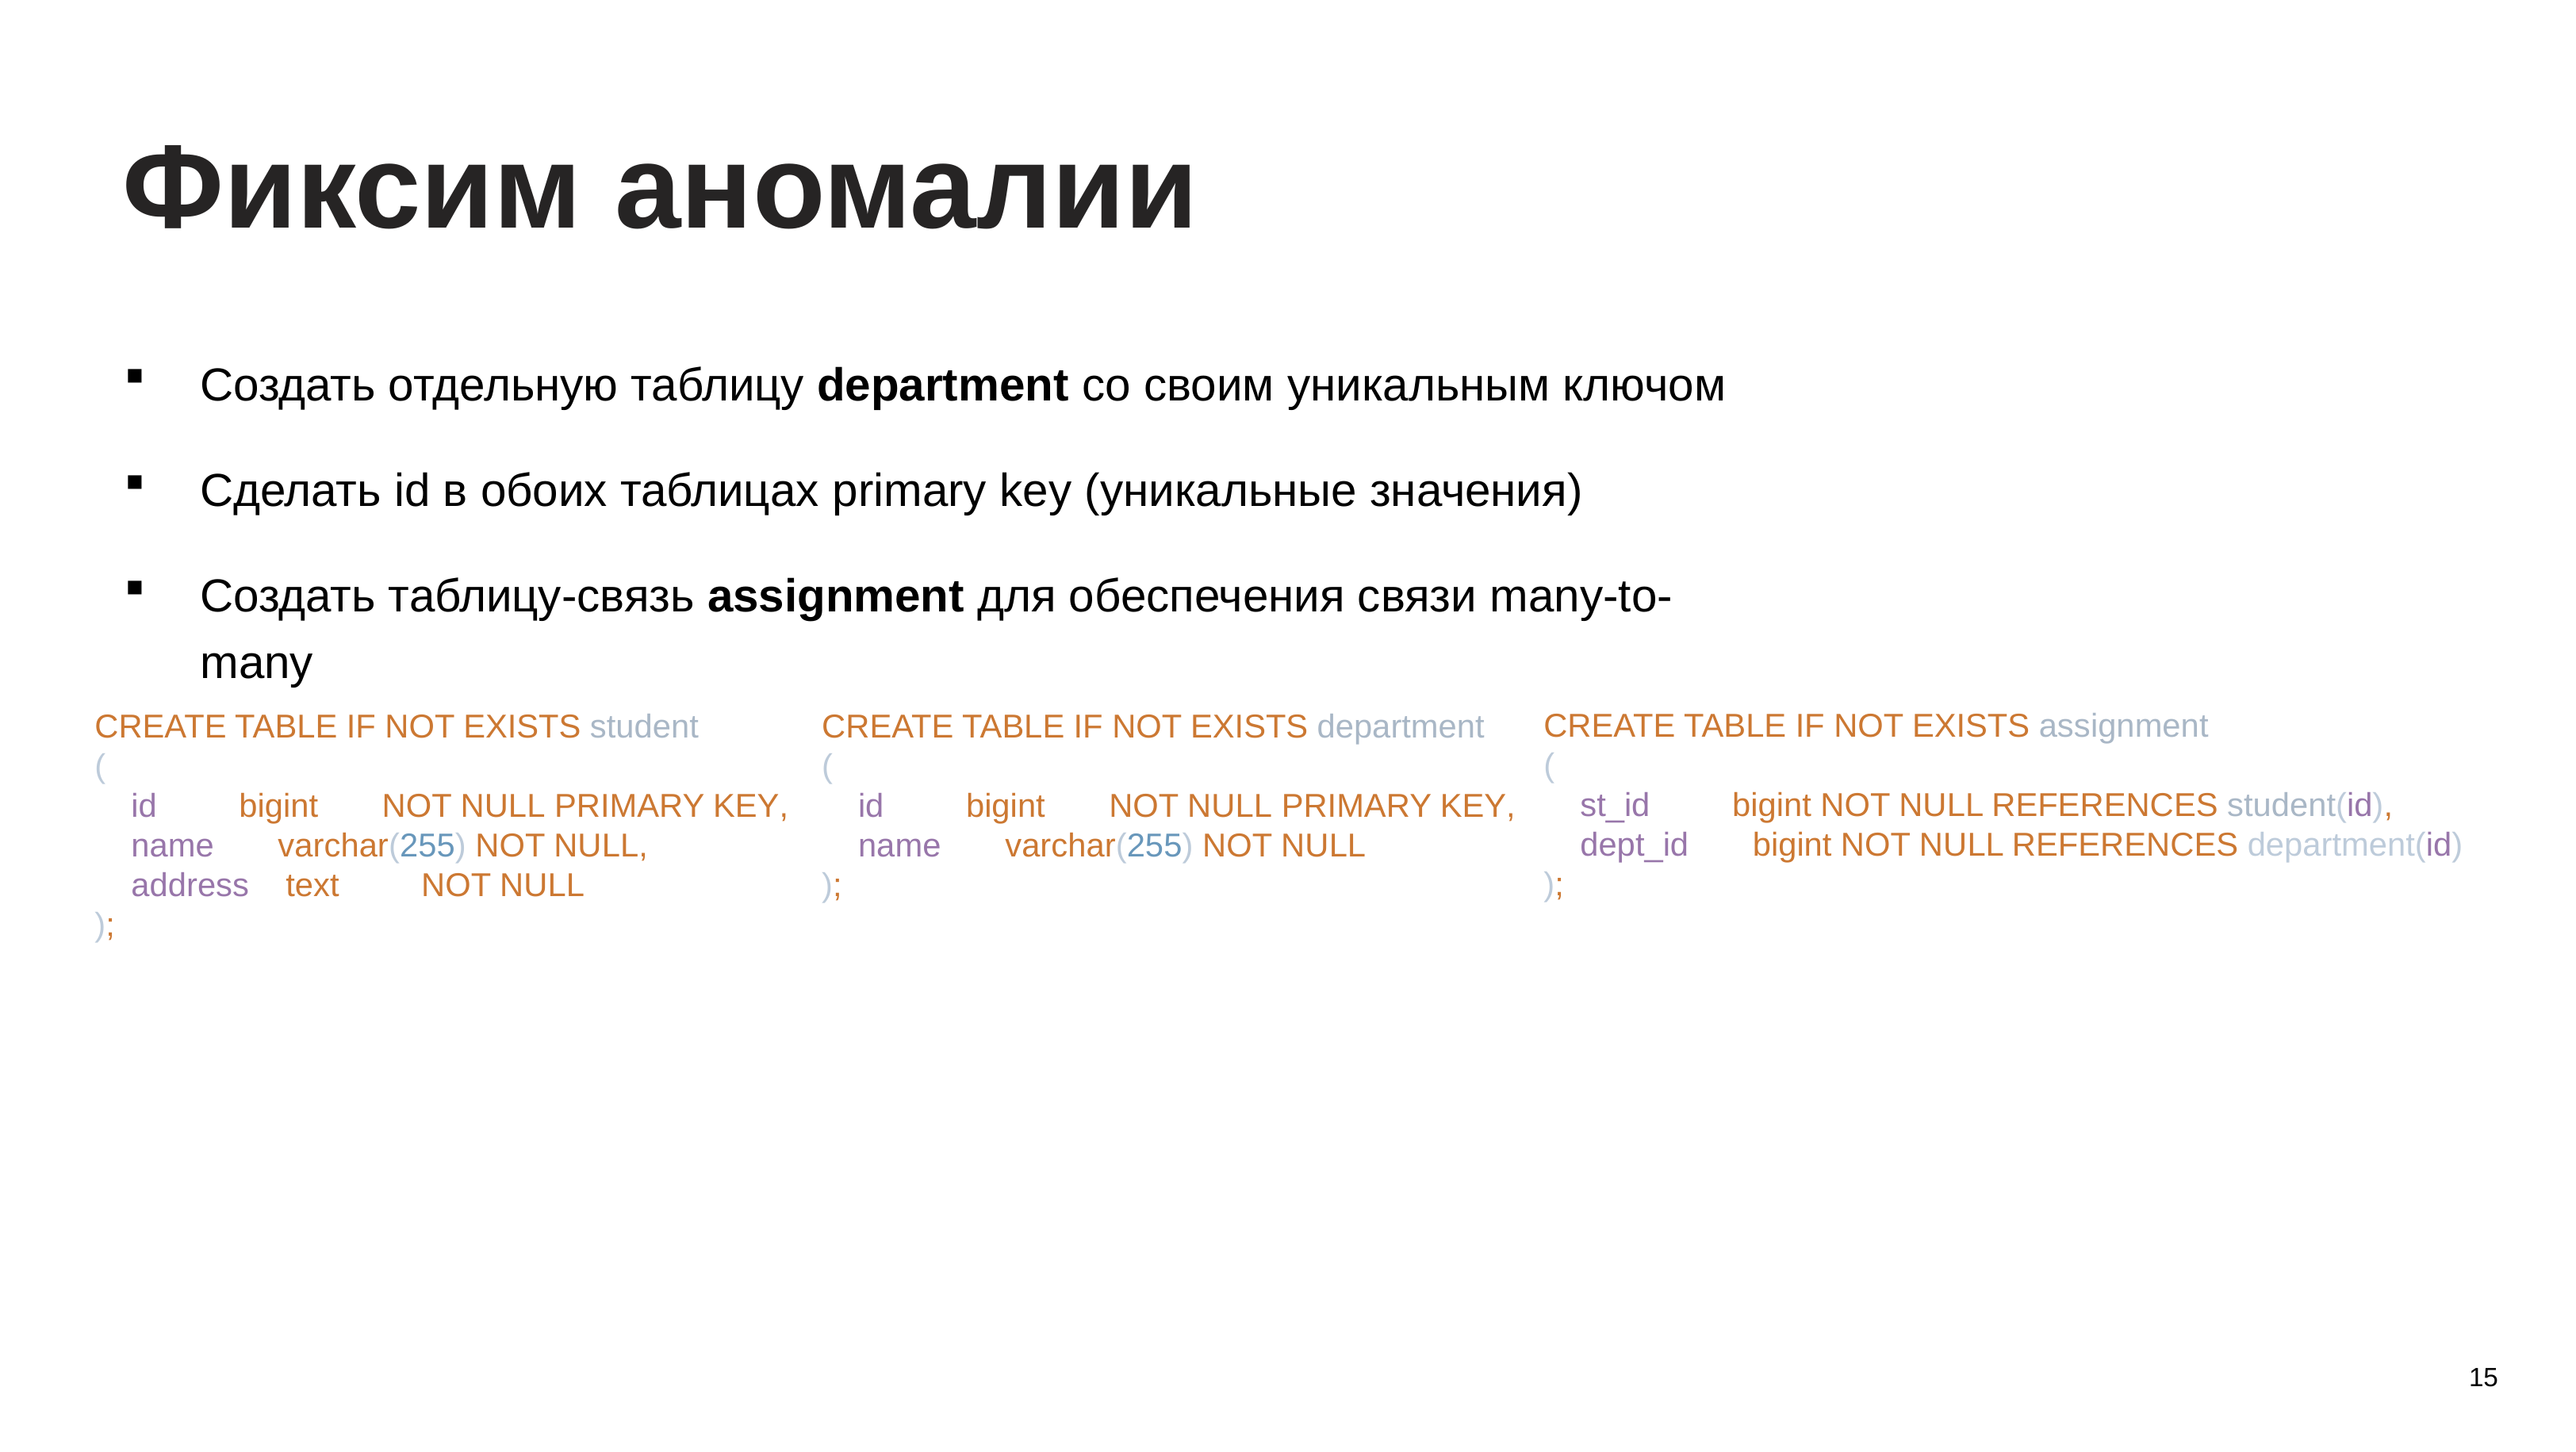

Фиксим аномалии
Создать отдельную таблицу department со своим уникальным ключом
Сделать id в обоих таблицах primary key (уникальные значения)
Создать таблицу-связь assignment для обеспечения связи many-to-many
CREATE TABLE IF NOT EXISTS assignment
(
    st_id         bigint NOT NULL REFERENCES student(id),
    dept_id       bigint NOT NULL REFERENCES department(id)
);
CREATE TABLE IF NOT EXISTS student
(
    id         bigint       NOT NULL PRIMARY KEY,
    name       varchar(255) NOT NULL,
    address    text         NOT NULL
);
CREATE TABLE IF NOT EXISTS department
(
    id         bigint       NOT NULL PRIMARY KEY,
    name       varchar(255) NOT NULL
);
15